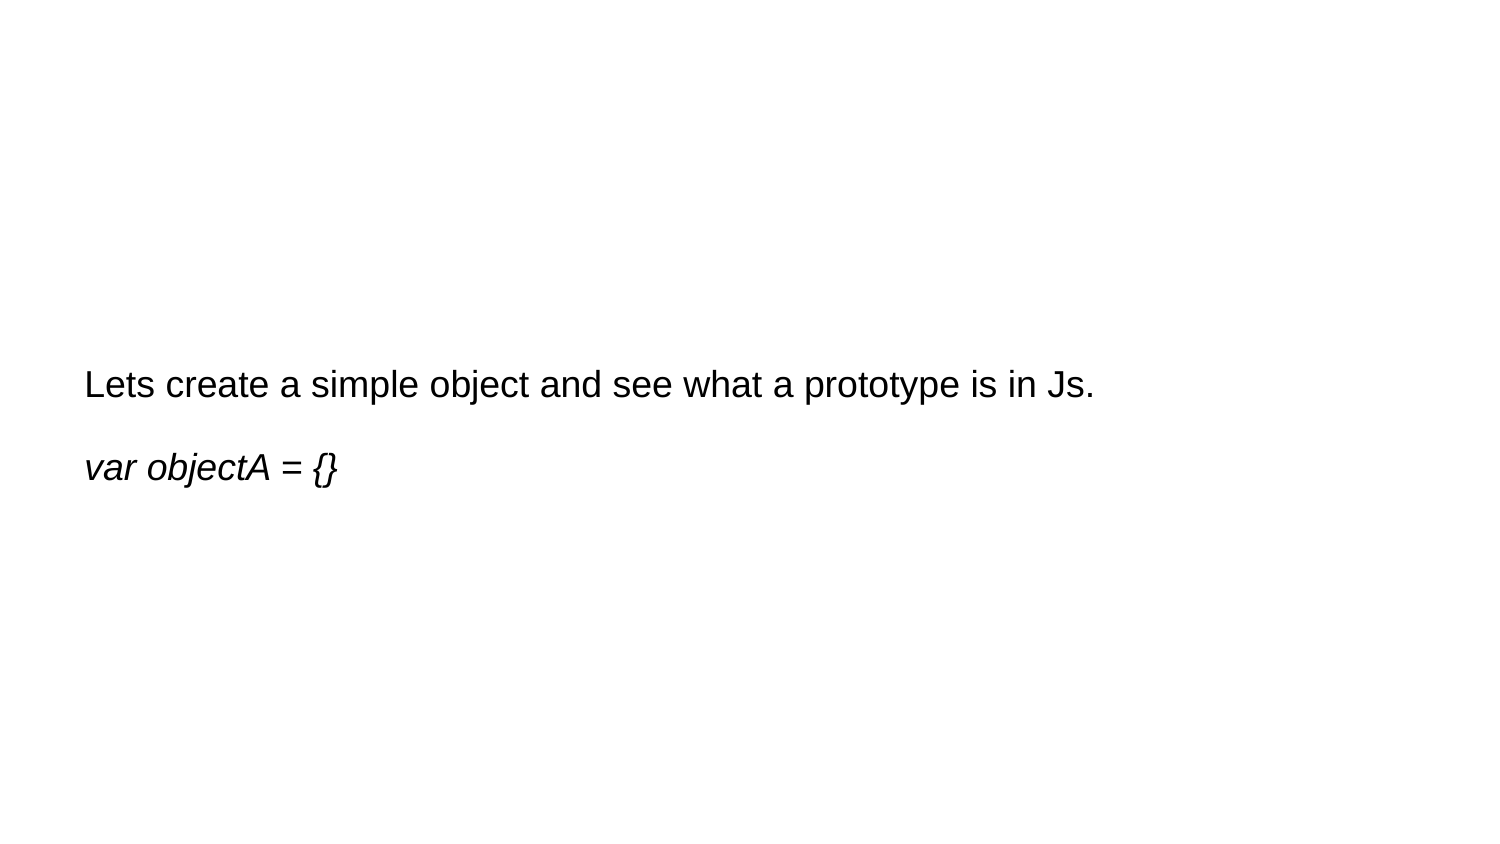

Lets create a simple object and see what a prototype is in Js.
var objectA = {}